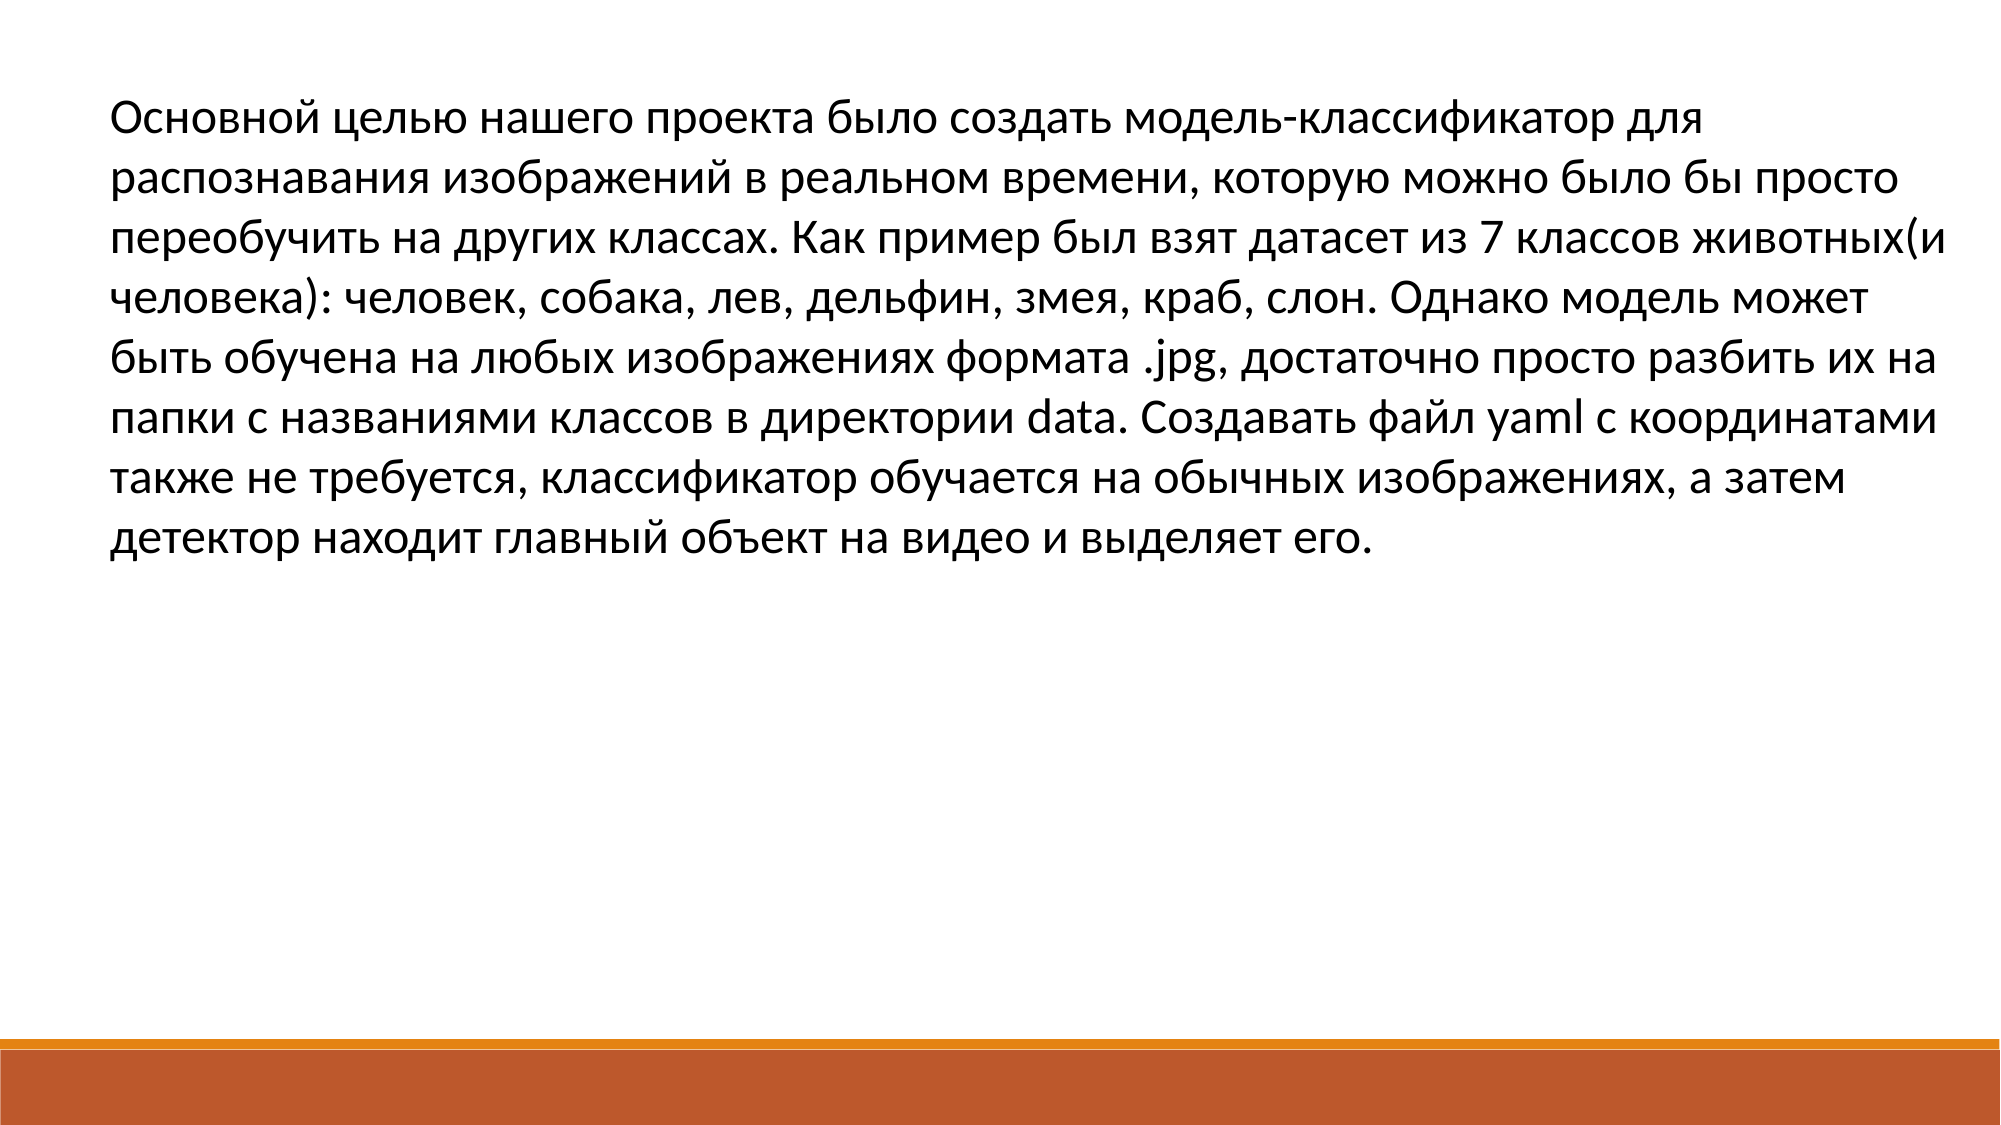

Основной целью нашего проекта было создать модель-классификатор для распознавания изображений в реальном времени, которую можно было бы просто переобучить на других классах. Как пример был взят датасет из 7 классов животных(и человека): человек, собака, лев, дельфин, змея, краб, слон. Однако модель может быть обучена на любых изображениях формата .jpg, достаточно просто разбить их на папки с названиями классов в директории data. Создавать файл yaml с координатами также не требуется, классификатор обучается на обычных изображениях, а затем детектор находит главный объект на видео и выделяет его.